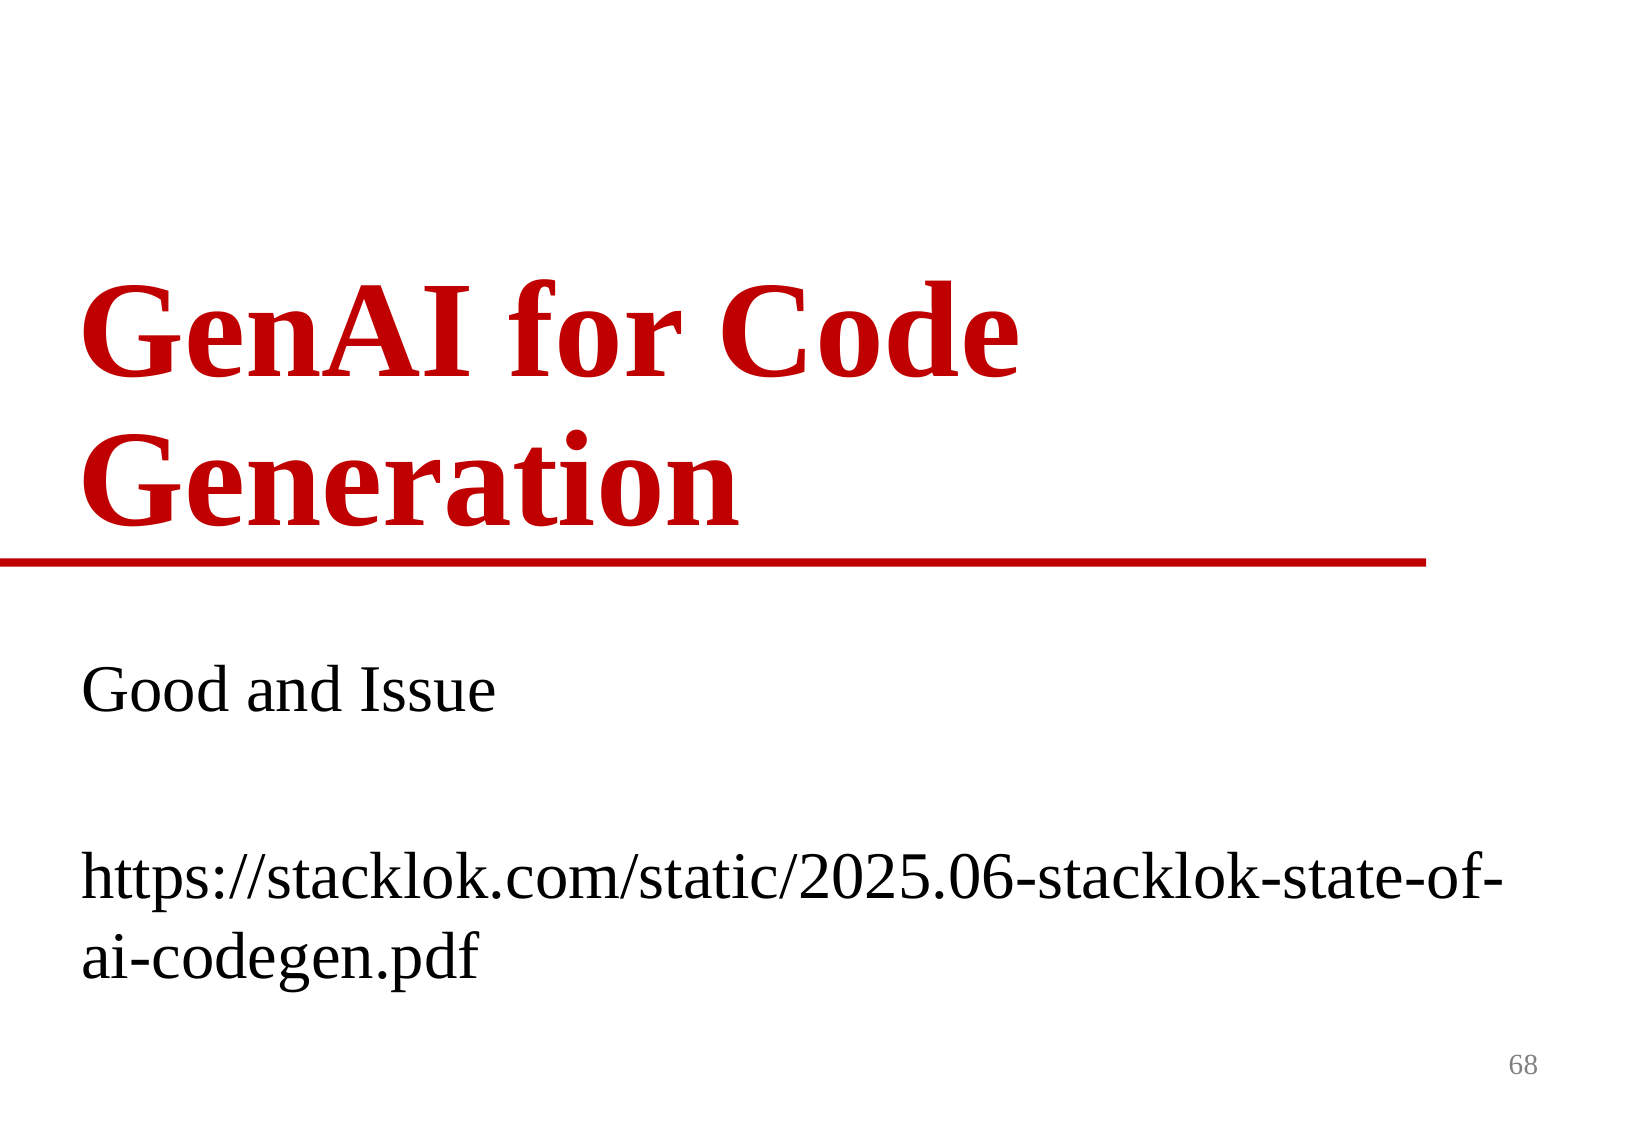

# GenAI for Code Generation
Good and Issue

https://stacklok.com/static/2025.06-stacklok-state-of-ai-codegen.pdf
68